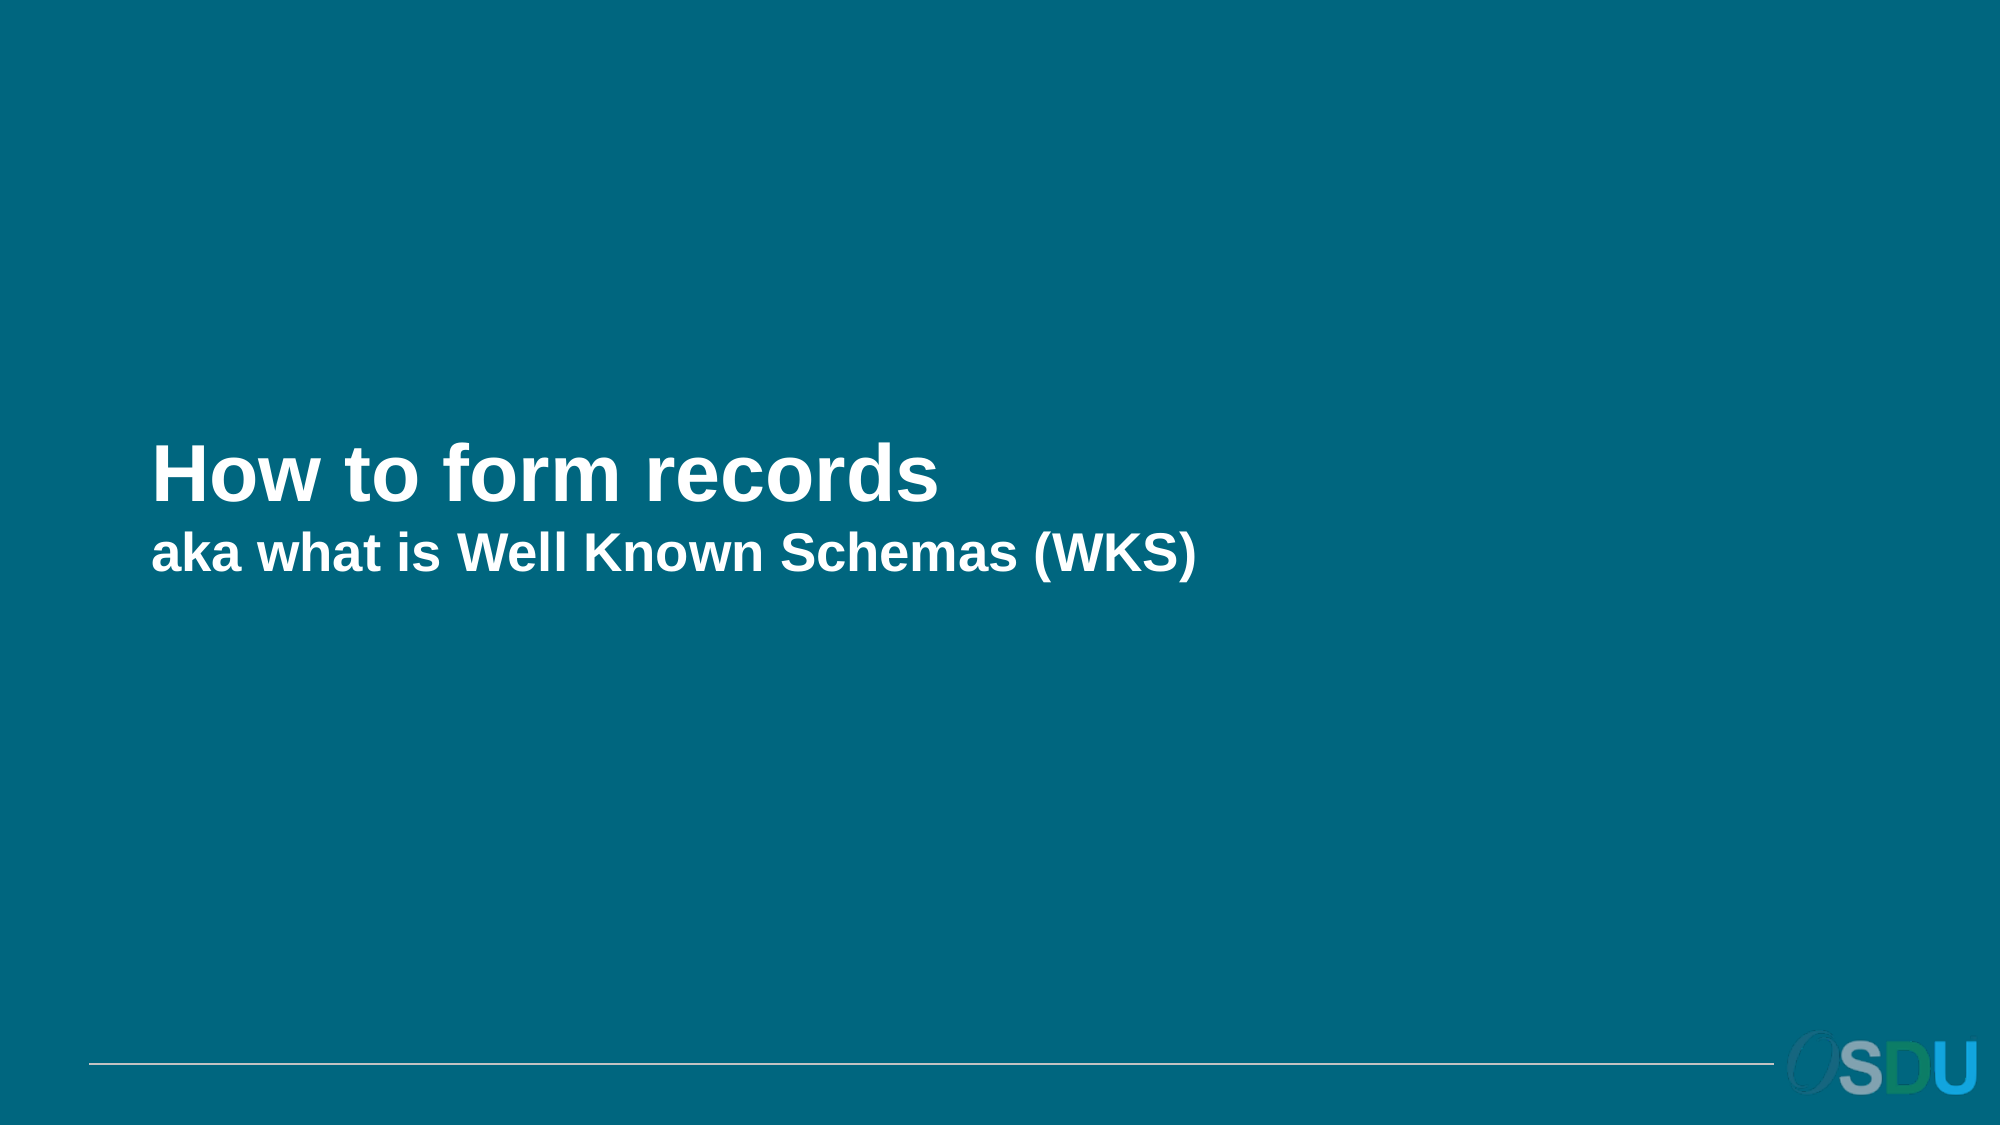

# How to form records aka what is Well Known Schemas (WKS)